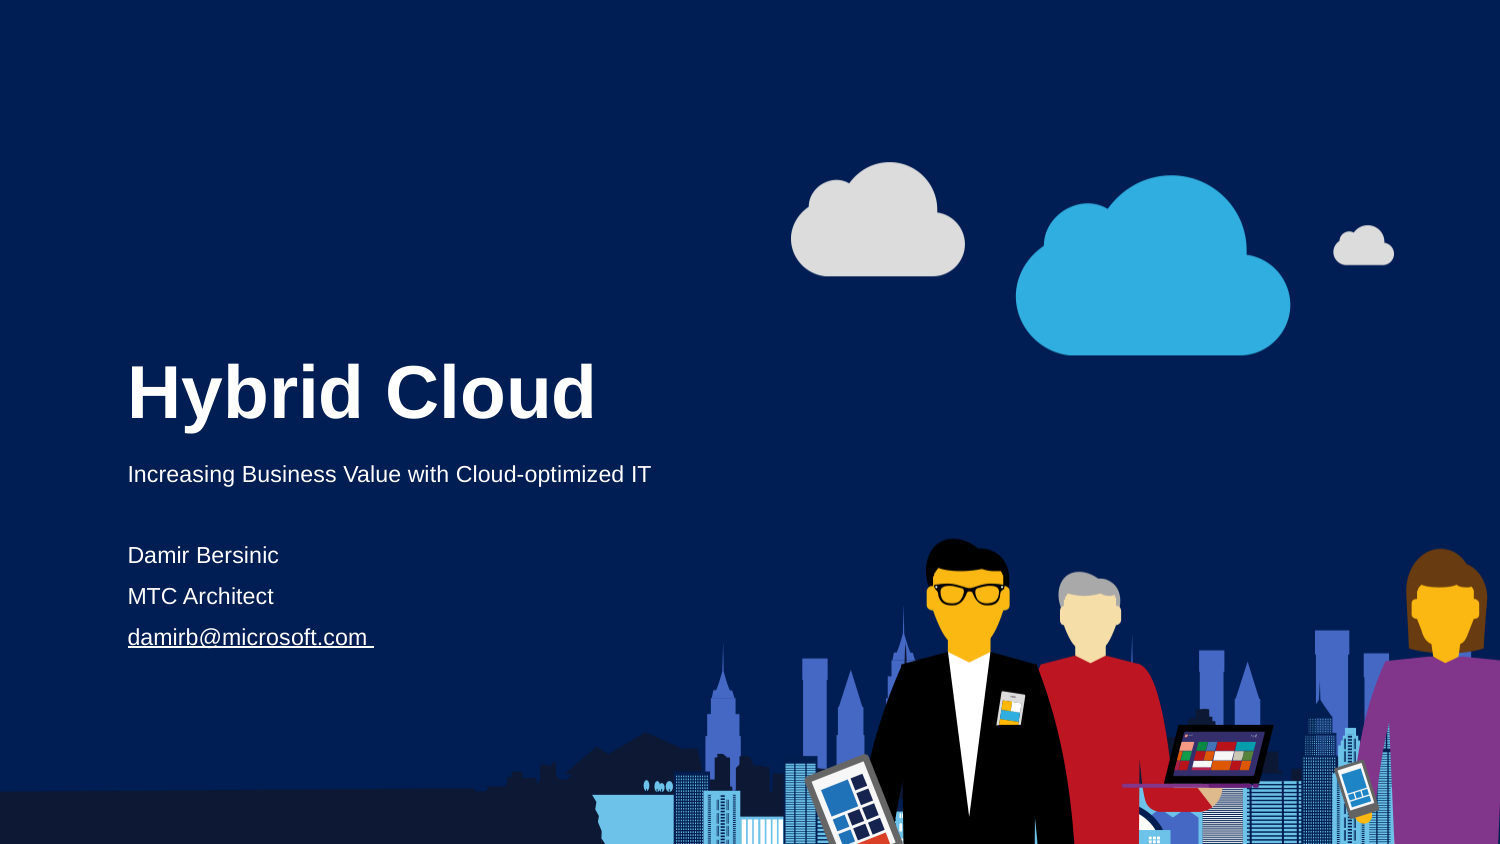

# Hybrid Cloud
Increasing Business Value with Cloud-optimized IT

Damir Bersinic
MTC Architect
damirb@microsoft.com